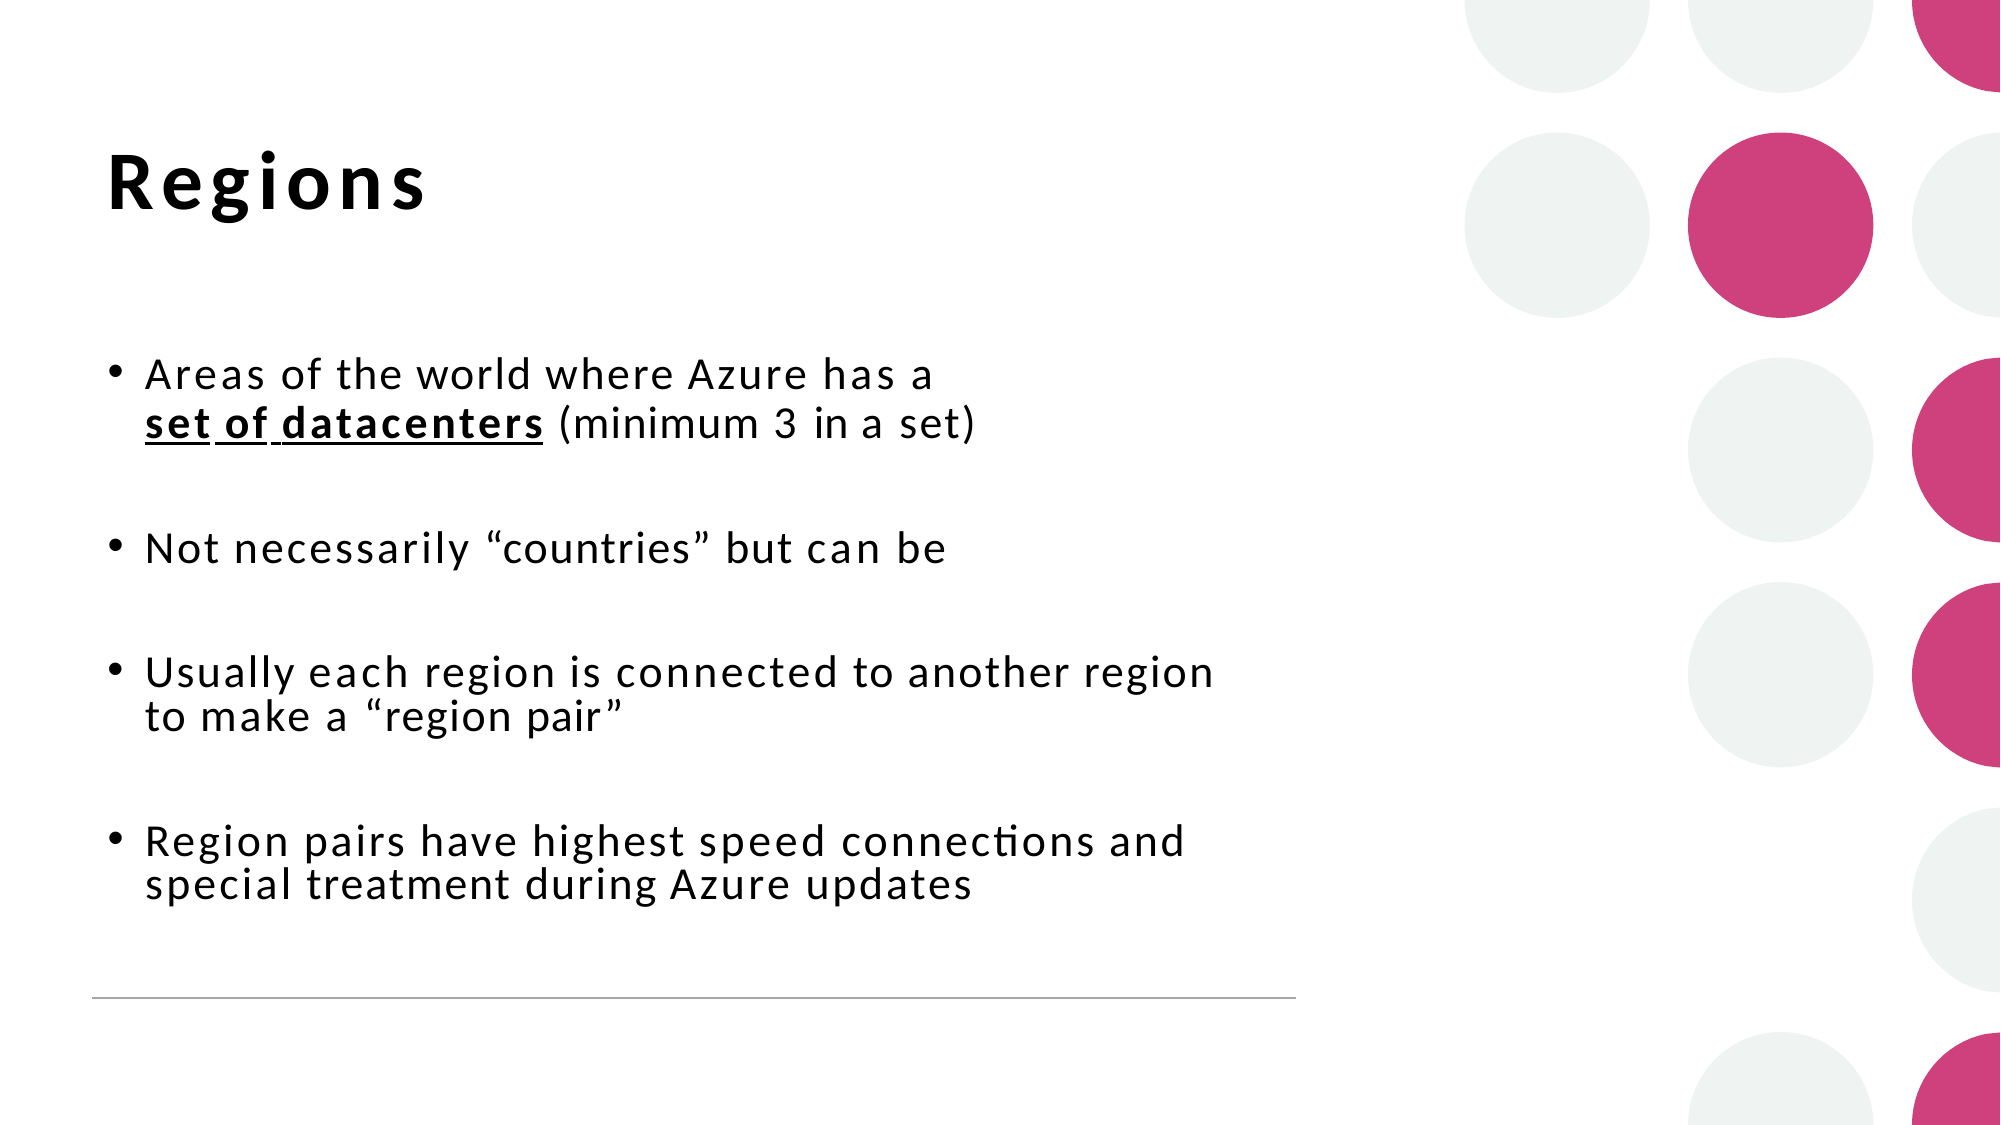

# Regions
Areas of the world where Azure has a
set of datacenters (minimum 3 in a set)

Not necessarily “countries” but can be

Usually each region is connected to another region to make a “region pair”

Region pairs have highest speed connections and special treatment during Azure updates